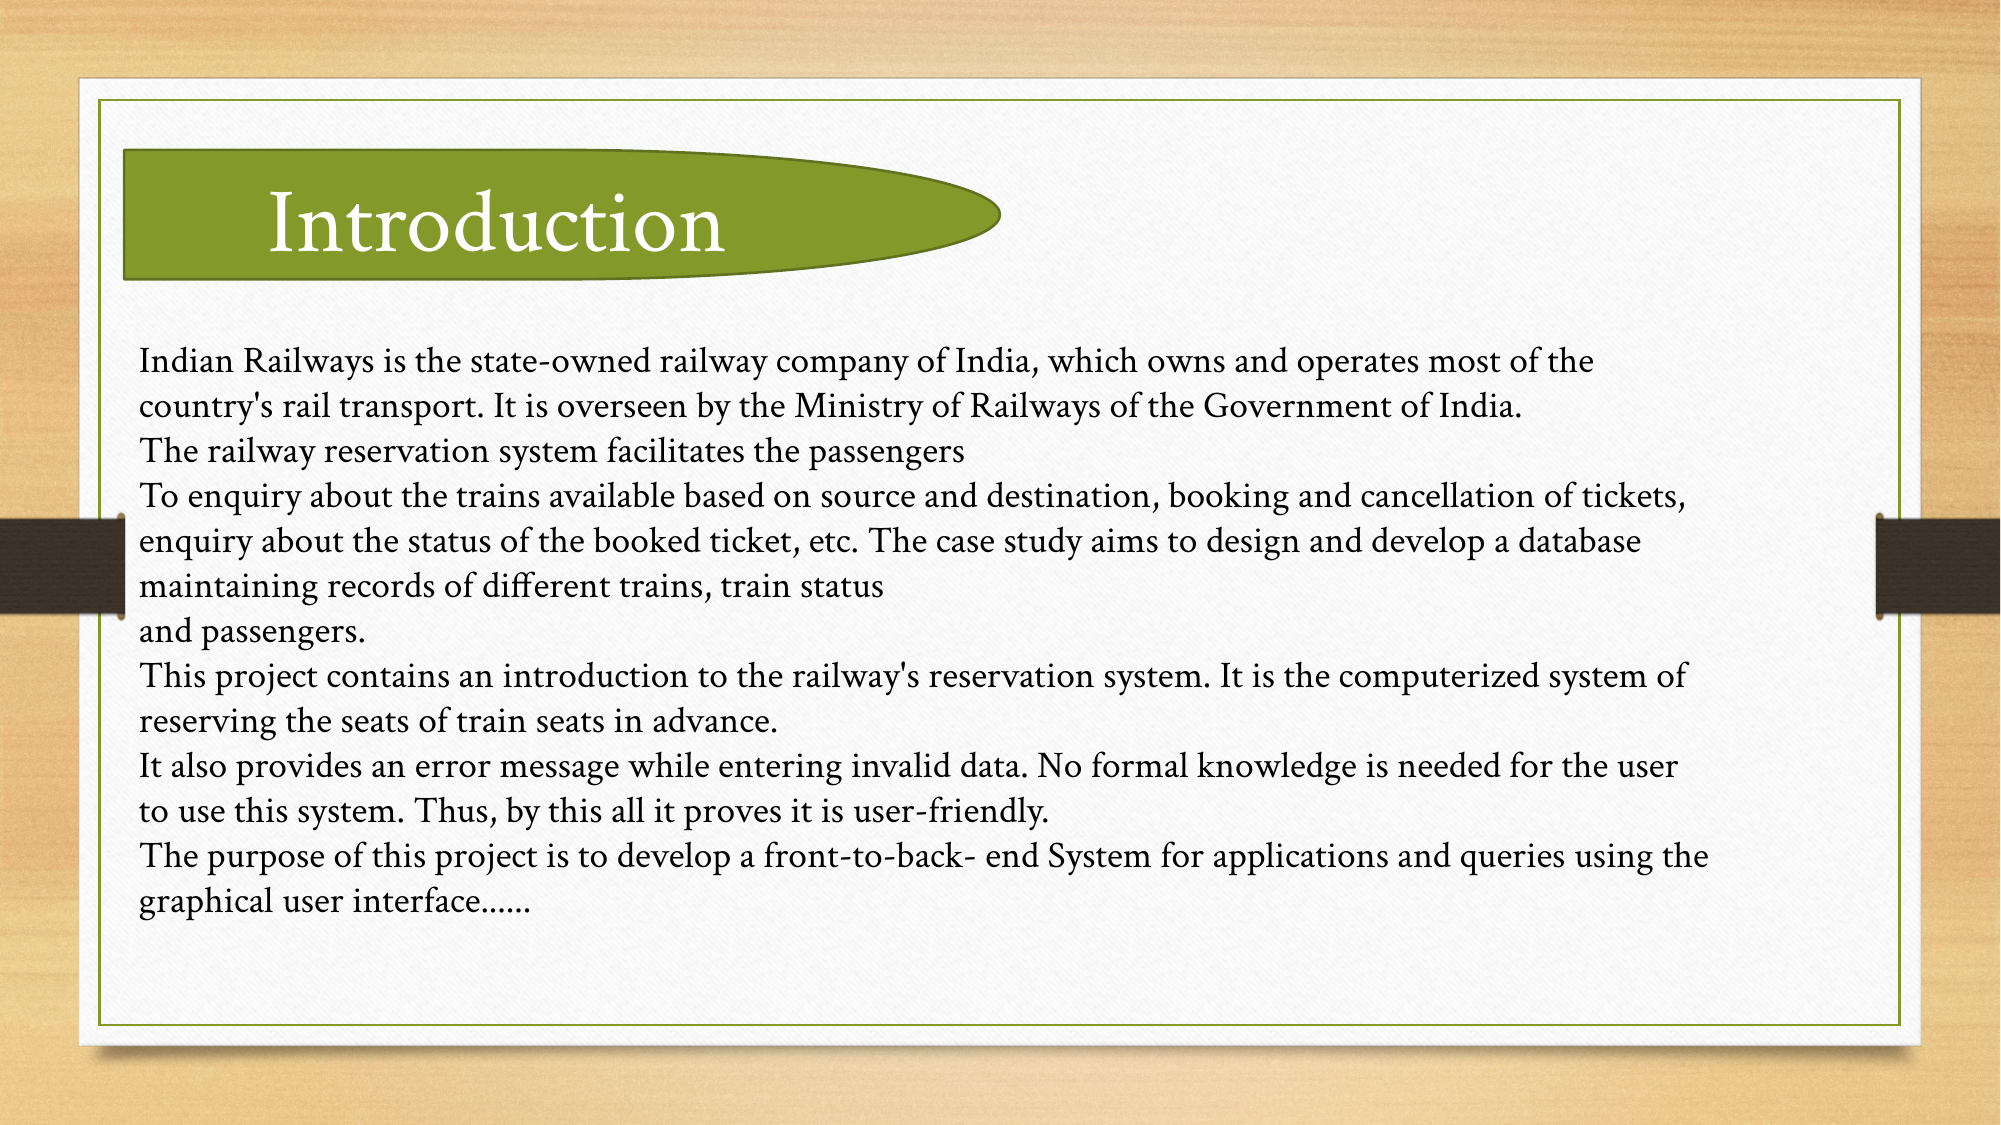

Introduction
Indian Railways is the state-owned railway company of India, which owns and operates most of the country's rail transport. It is overseen by the Ministry of Railways of the Government of India.
The railway reservation system facilitates the passengers
To enquiry about the trains available based on source and destination, booking and cancellation of tickets,
enquiry about the status of the booked ticket, etc. The case study aims to design and develop a database
maintaining records of different trains, train status
and passengers.
This project contains an introduction to the railway's reservation system. It is the computerized system of reserving the seats of train seats in advance.
It also provides an error message while entering invalid data. No formal knowledge is needed for the user to use this system. Thus, by this all it proves it is user-friendly.
The purpose of this project is to develop a front-to-back- end System for applications and queries using the graphical user interface......